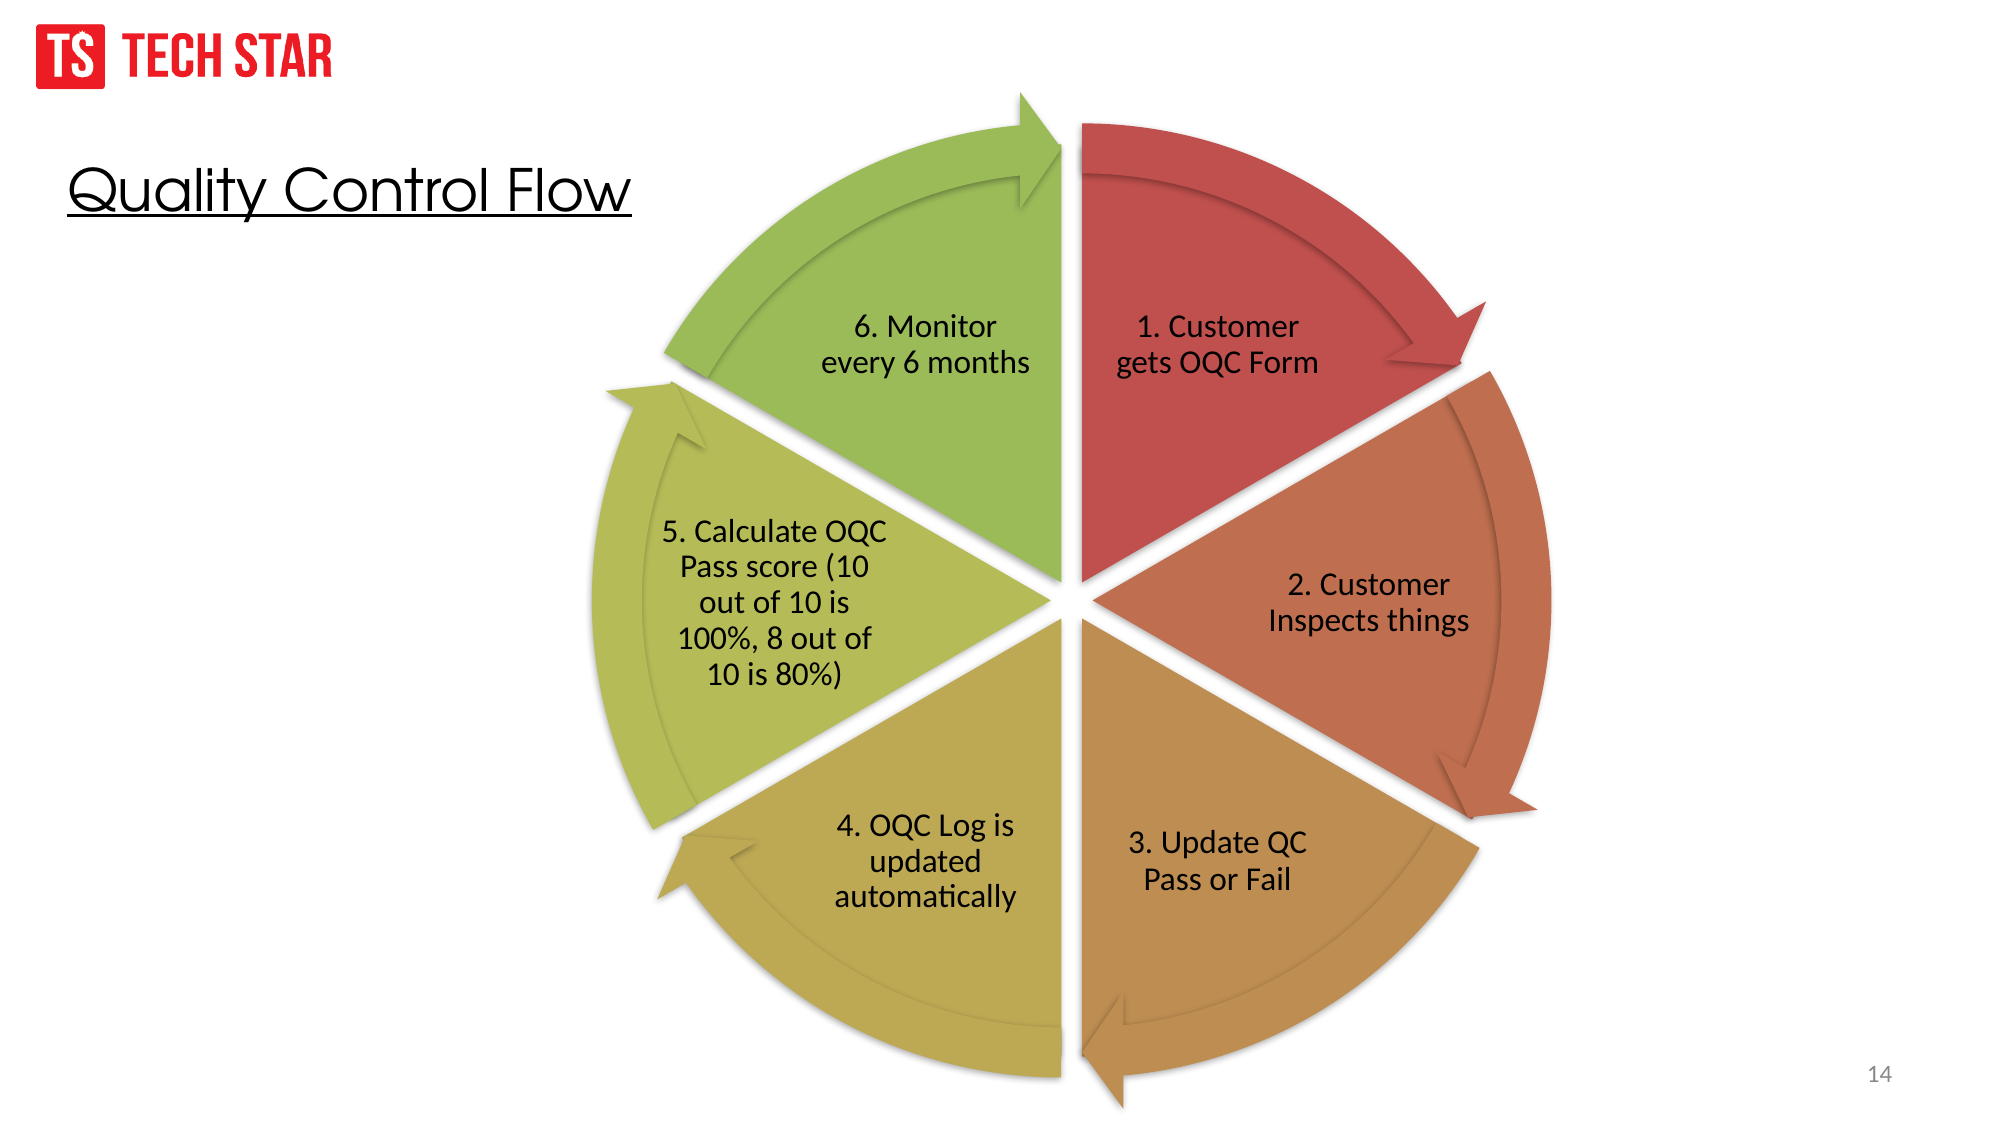

6. Monitor every 6 months

1. Customer gets OQC Form

5. Calculate OQC Pass score (10 out of 10 is 100%, 8 out of 10 is 80%)

2. Customer Inspects things

4. OQC Log is updated automatically

3. Update QC Pass or Fail

Quality Control Flow
14